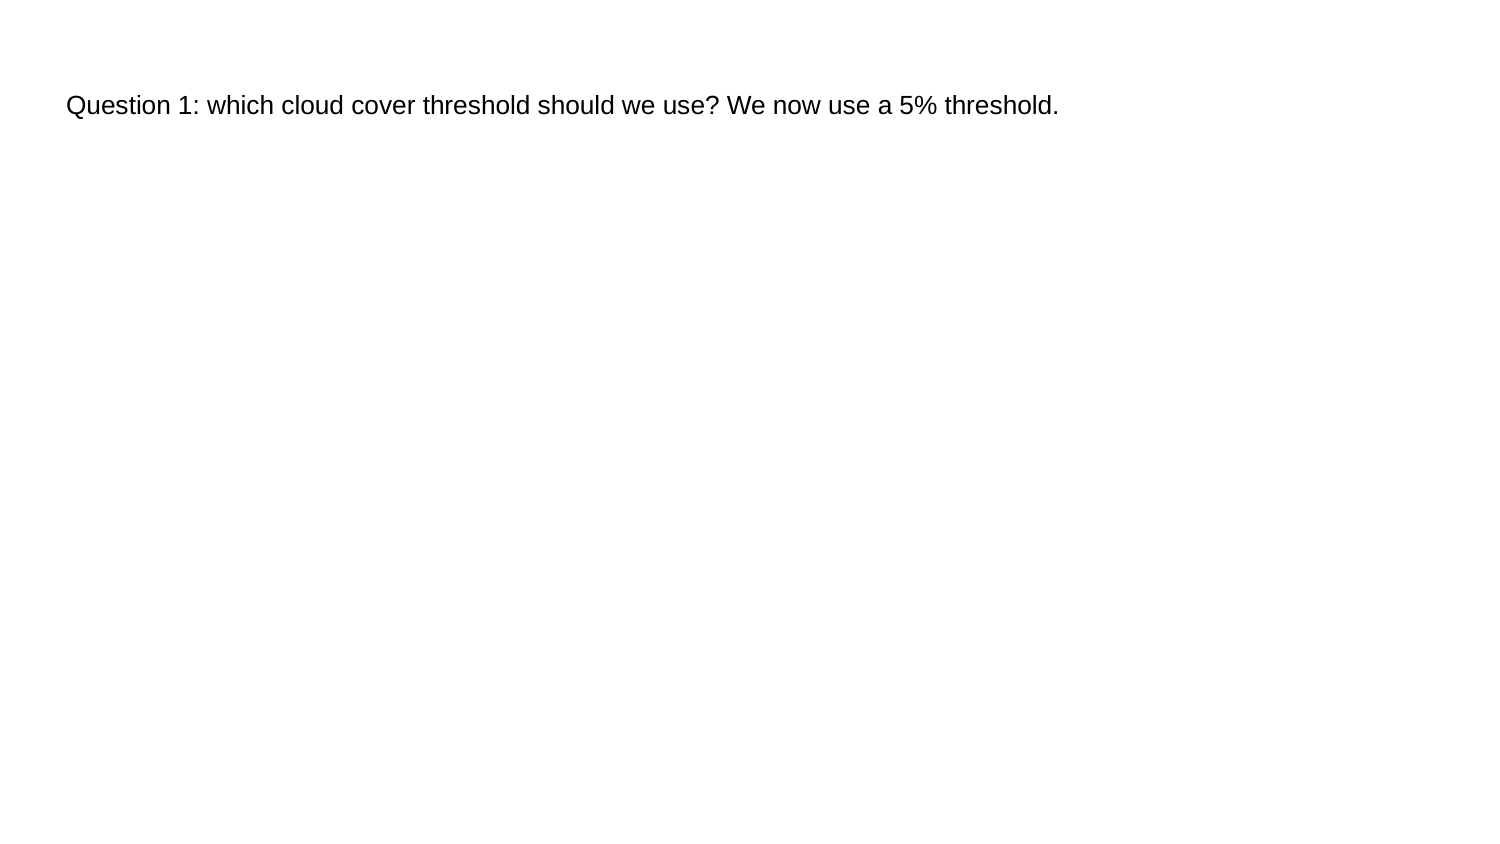

# Question 1: which cloud cover threshold should we use? We now use a 5% threshold.